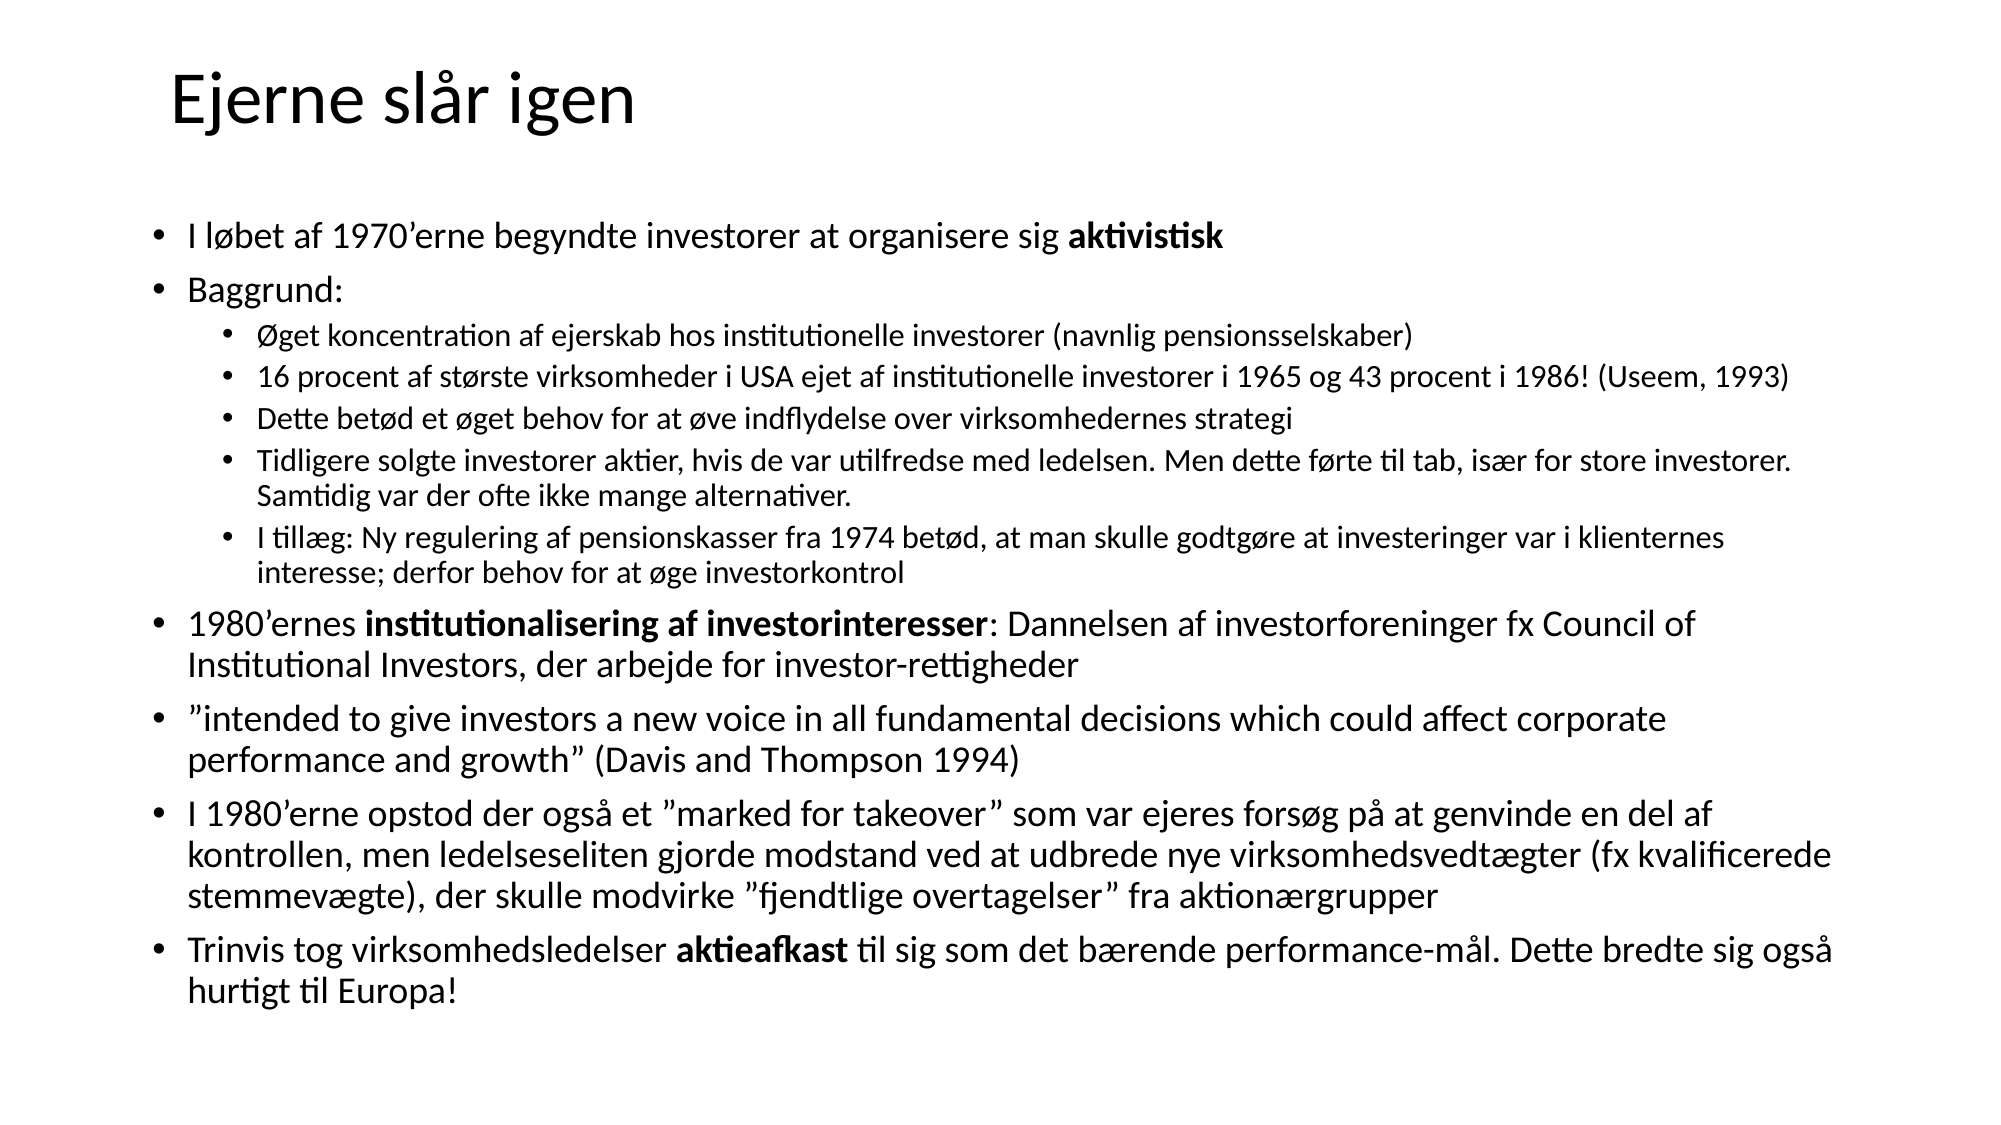

# Ejerne slår igen
I løbet af 1970’erne begyndte investorer at organisere sig aktivistisk
Baggrund:
Øget koncentration af ejerskab hos institutionelle investorer (navnlig pensionsselskaber)
16 procent af største virksomheder i USA ejet af institutionelle investorer i 1965 og 43 procent i 1986! (Useem, 1993)
Dette betød et øget behov for at øve indflydelse over virksomhedernes strategi
Tidligere solgte investorer aktier, hvis de var utilfredse med ledelsen. Men dette førte til tab, især for store investorer. Samtidig var der ofte ikke mange alternativer.
I tillæg: Ny regulering af pensionskasser fra 1974 betød, at man skulle godtgøre at investeringer var i klienternes interesse; derfor behov for at øge investorkontrol
1980’ernes institutionalisering af investorinteresser: Dannelsen af investorforeninger fx Council of Institutional Investors, der arbejde for investor-rettigheder
”intended to give investors a new voice in all fundamental decisions which could affect corporate performance and growth” (Davis and Thompson 1994)
I 1980’erne opstod der også et ”marked for takeover” som var ejeres forsøg på at genvinde en del af kontrollen, men ledelseseliten gjorde modstand ved at udbrede nye virksomhedsvedtægter (fx kvalificerede stemmevægte), der skulle modvirke ”fjendtlige overtagelser” fra aktionærgrupper
Trinvis tog virksomhedsledelser aktieafkast til sig som det bærende performance-mål. Dette bredte sig også hurtigt til Europa!